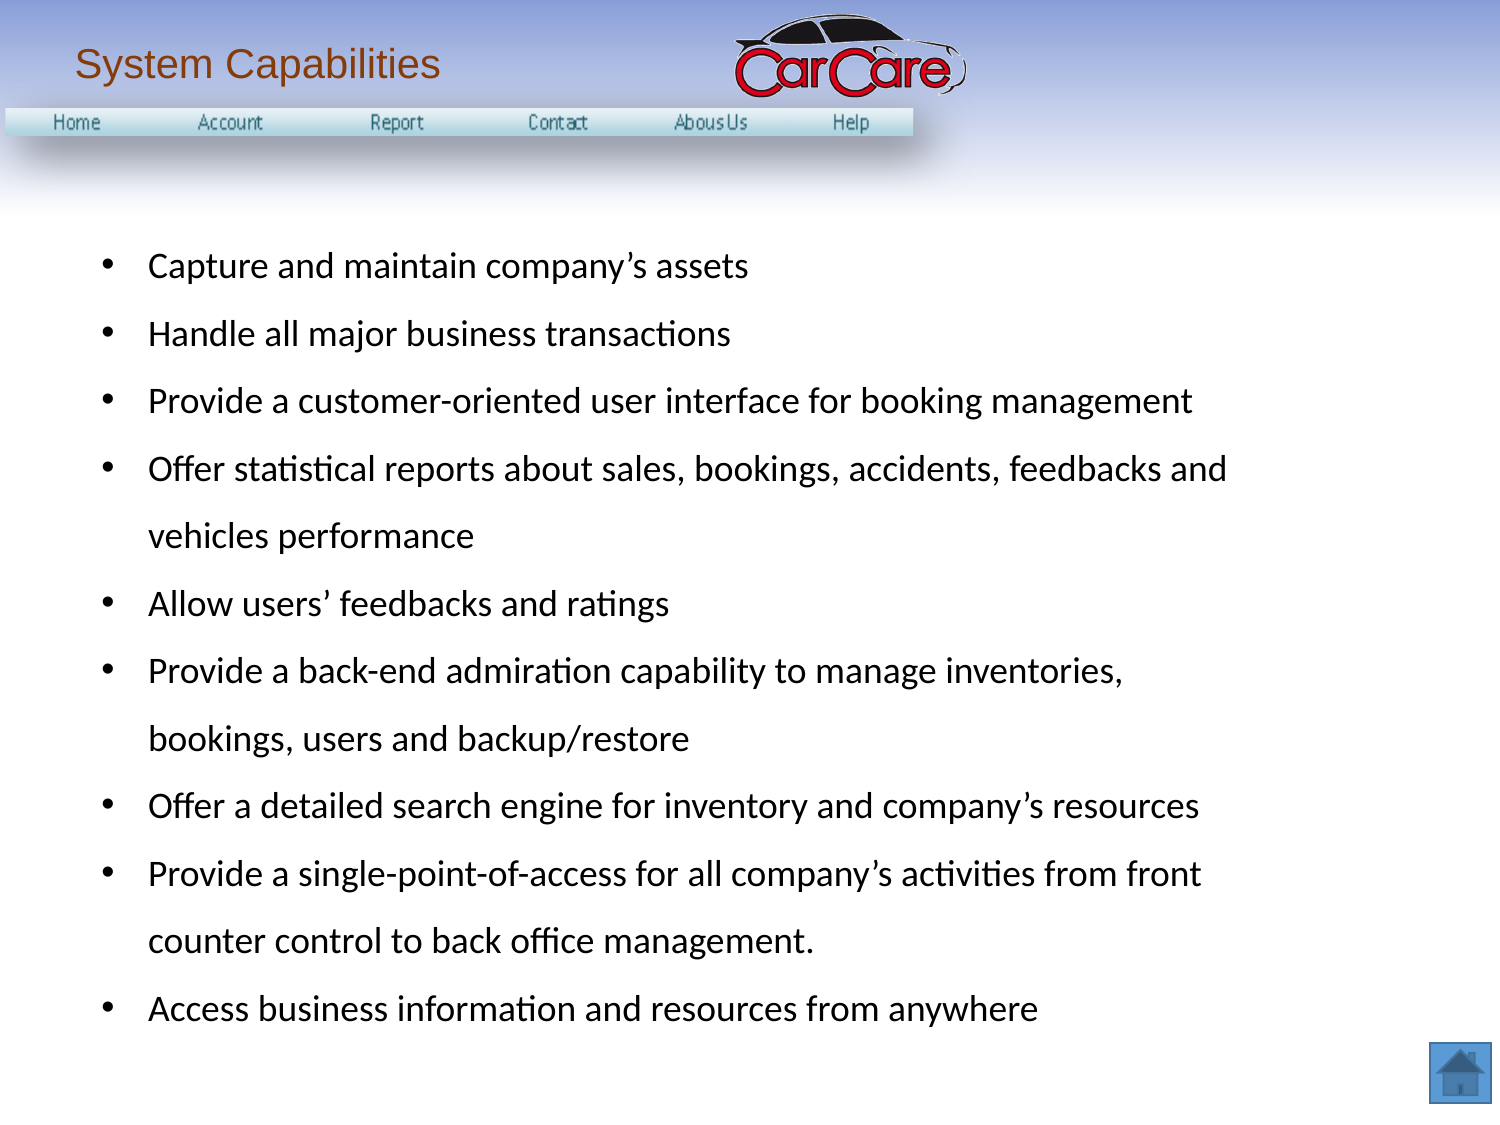

System Capabilities
Capture and maintain company’s assets
Handle all major business transactions
Provide a customer-oriented user interface for booking management
Offer statistical reports about sales, bookings, accidents, feedbacks and vehicles performance
Allow users’ feedbacks and ratings
Provide a back-end admiration capability to manage inventories, bookings, users and backup/restore
Offer a detailed search engine for inventory and company’s resources
Provide a single-point-of-access for all company’s activities from front counter control to back office management.
Access business information and resources from anywhere